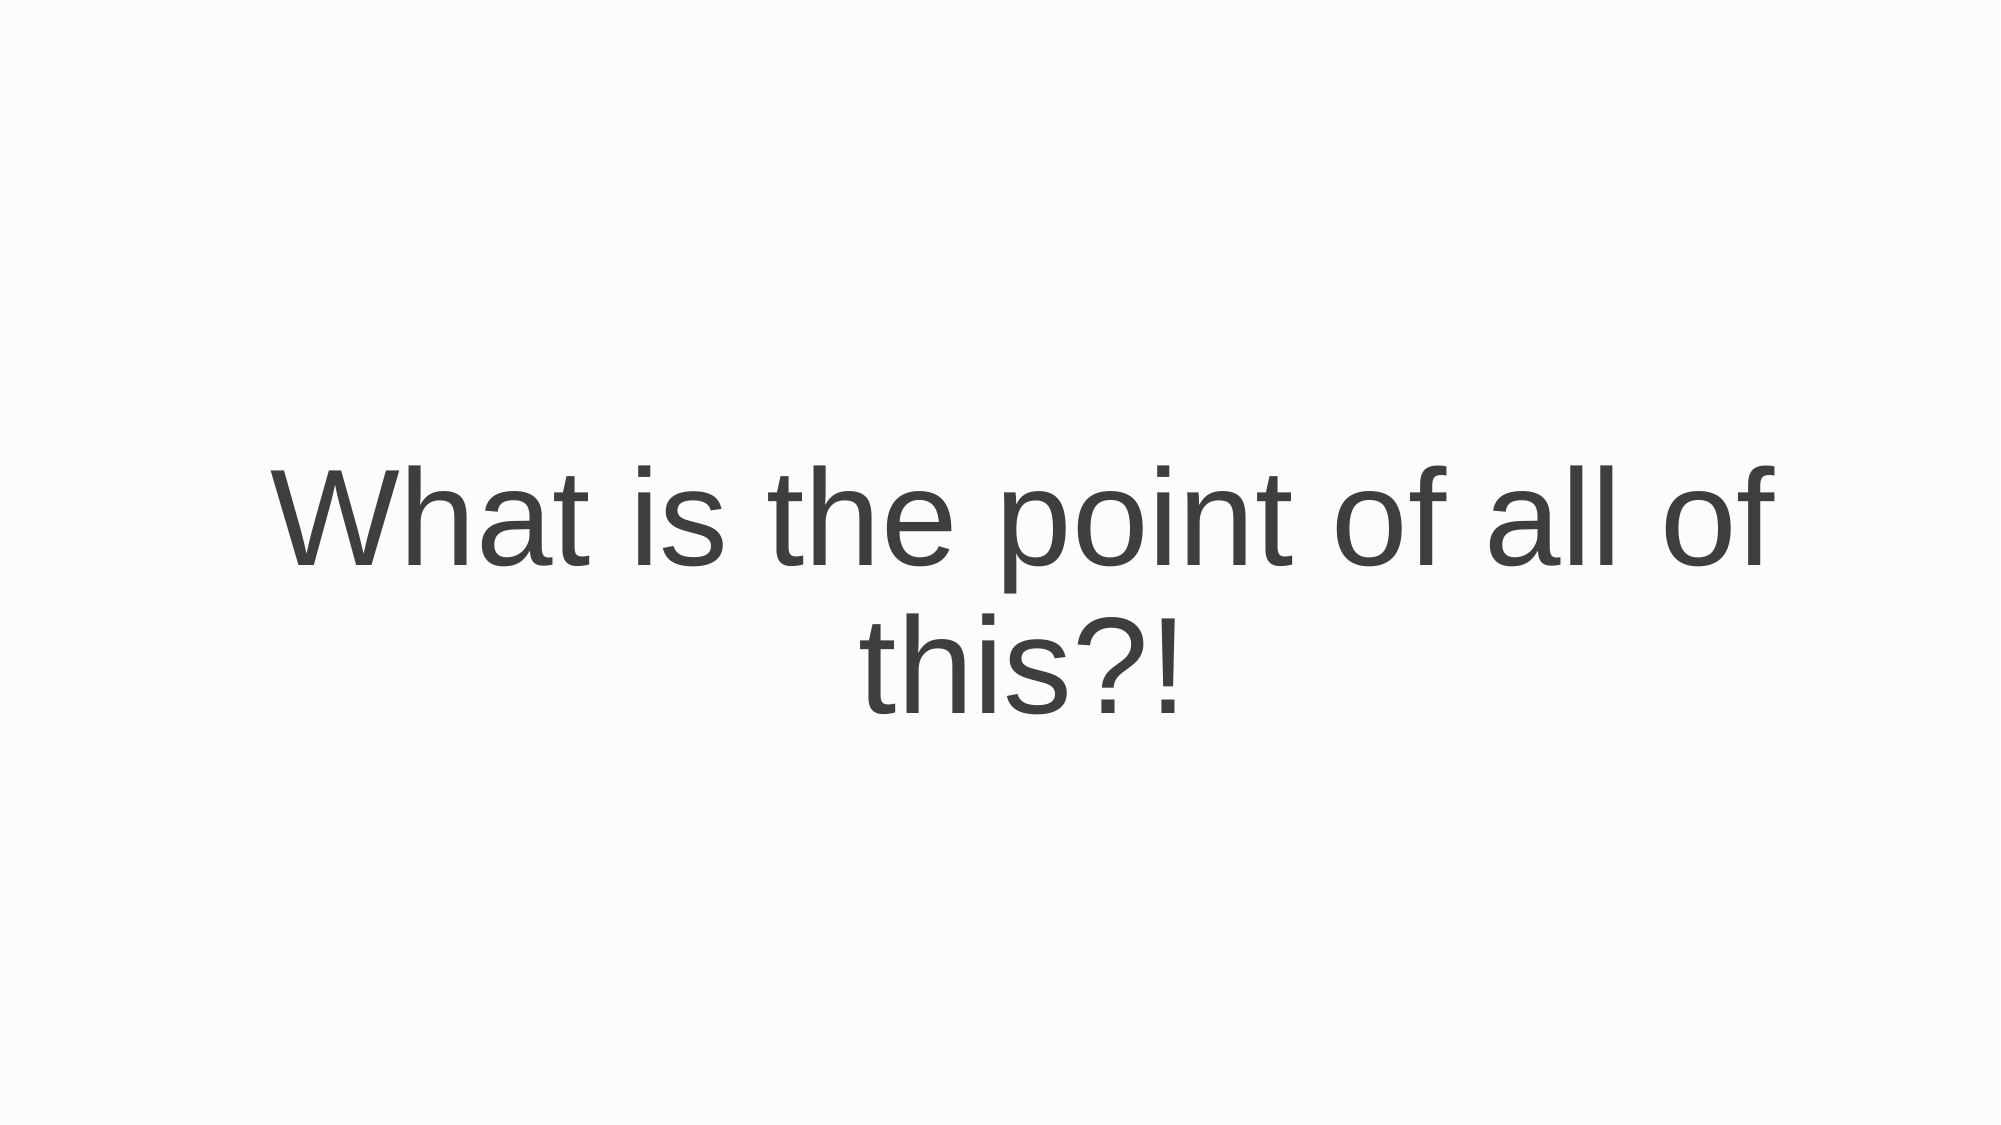

What is the point of all of this?!